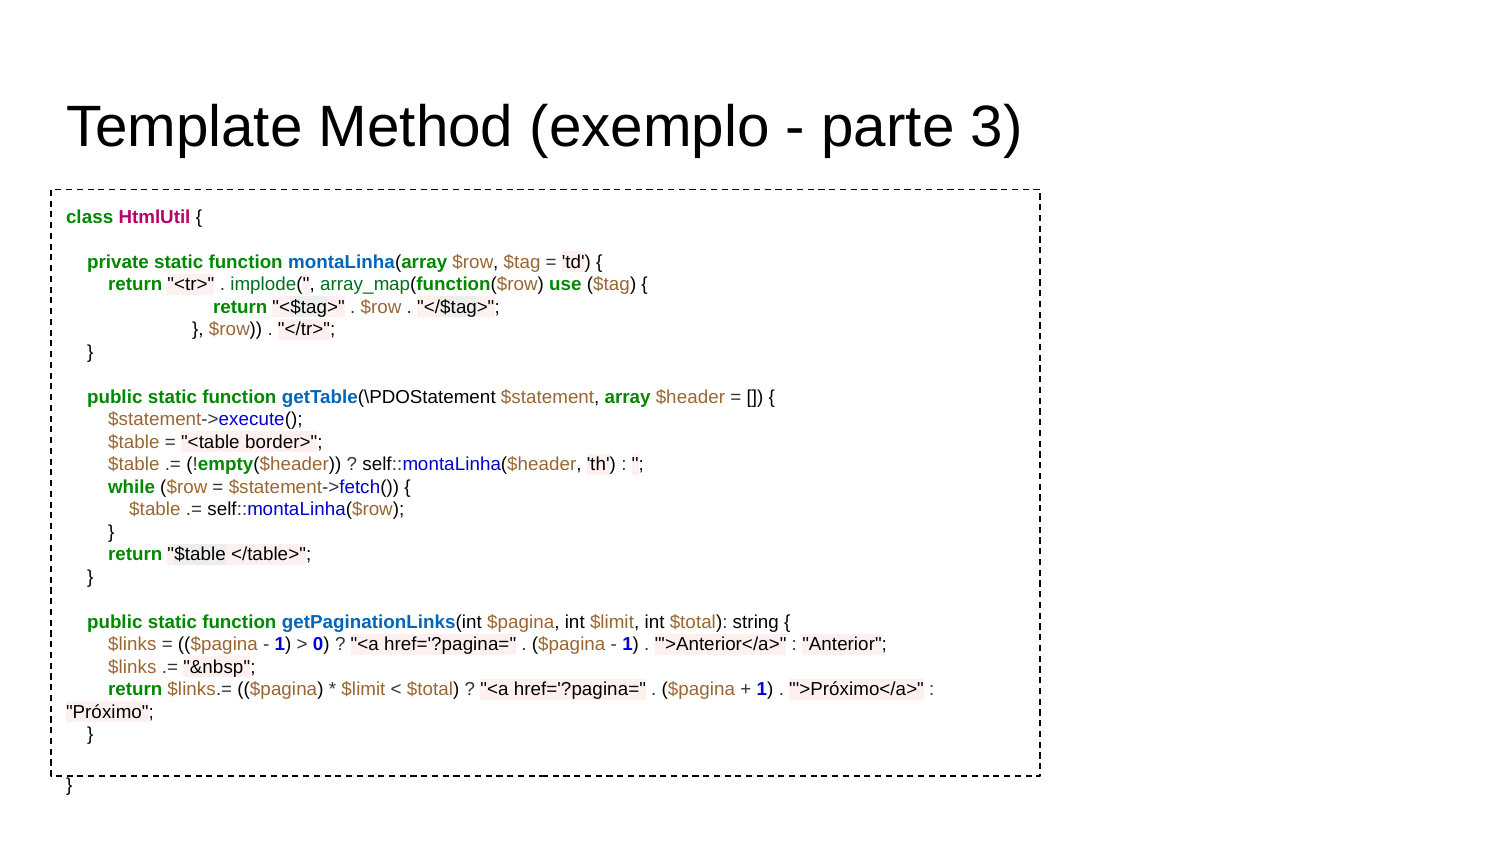

# Template Method (exemplo - parte 3)
class HtmlUtil {

    private static function montaLinha(array $row, $tag = 'td') {
        return "<tr>" . implode('', array_map(function($row) use ($tag) {
                            return "<$tag>" . $row . "</$tag>";
                        }, $row)) . "</tr>";
    }

    public static function getTable(\PDOStatement $statement, array $header = []) {
        $statement->execute();
        $table = "<table border>";
        $table .= (!empty($header)) ? self::montaLinha($header, 'th') : '';
        while ($row = $statement->fetch()) {
            $table .= self::montaLinha($row);
        }
        return "$table </table>";
    }

    public static function getPaginationLinks(int $pagina, int $limit, int $total): string {
        $links = (($pagina - 1) > 0) ? "<a href='?pagina=" . ($pagina - 1) . "'>Anterior</a>" : "Anterior";
        $links .= "&nbsp";
        return $links.= (($pagina) * $limit < $total) ? "<a href='?pagina=" . ($pagina + 1) . "'>Próximo</a>" : "Próximo";
    }

}